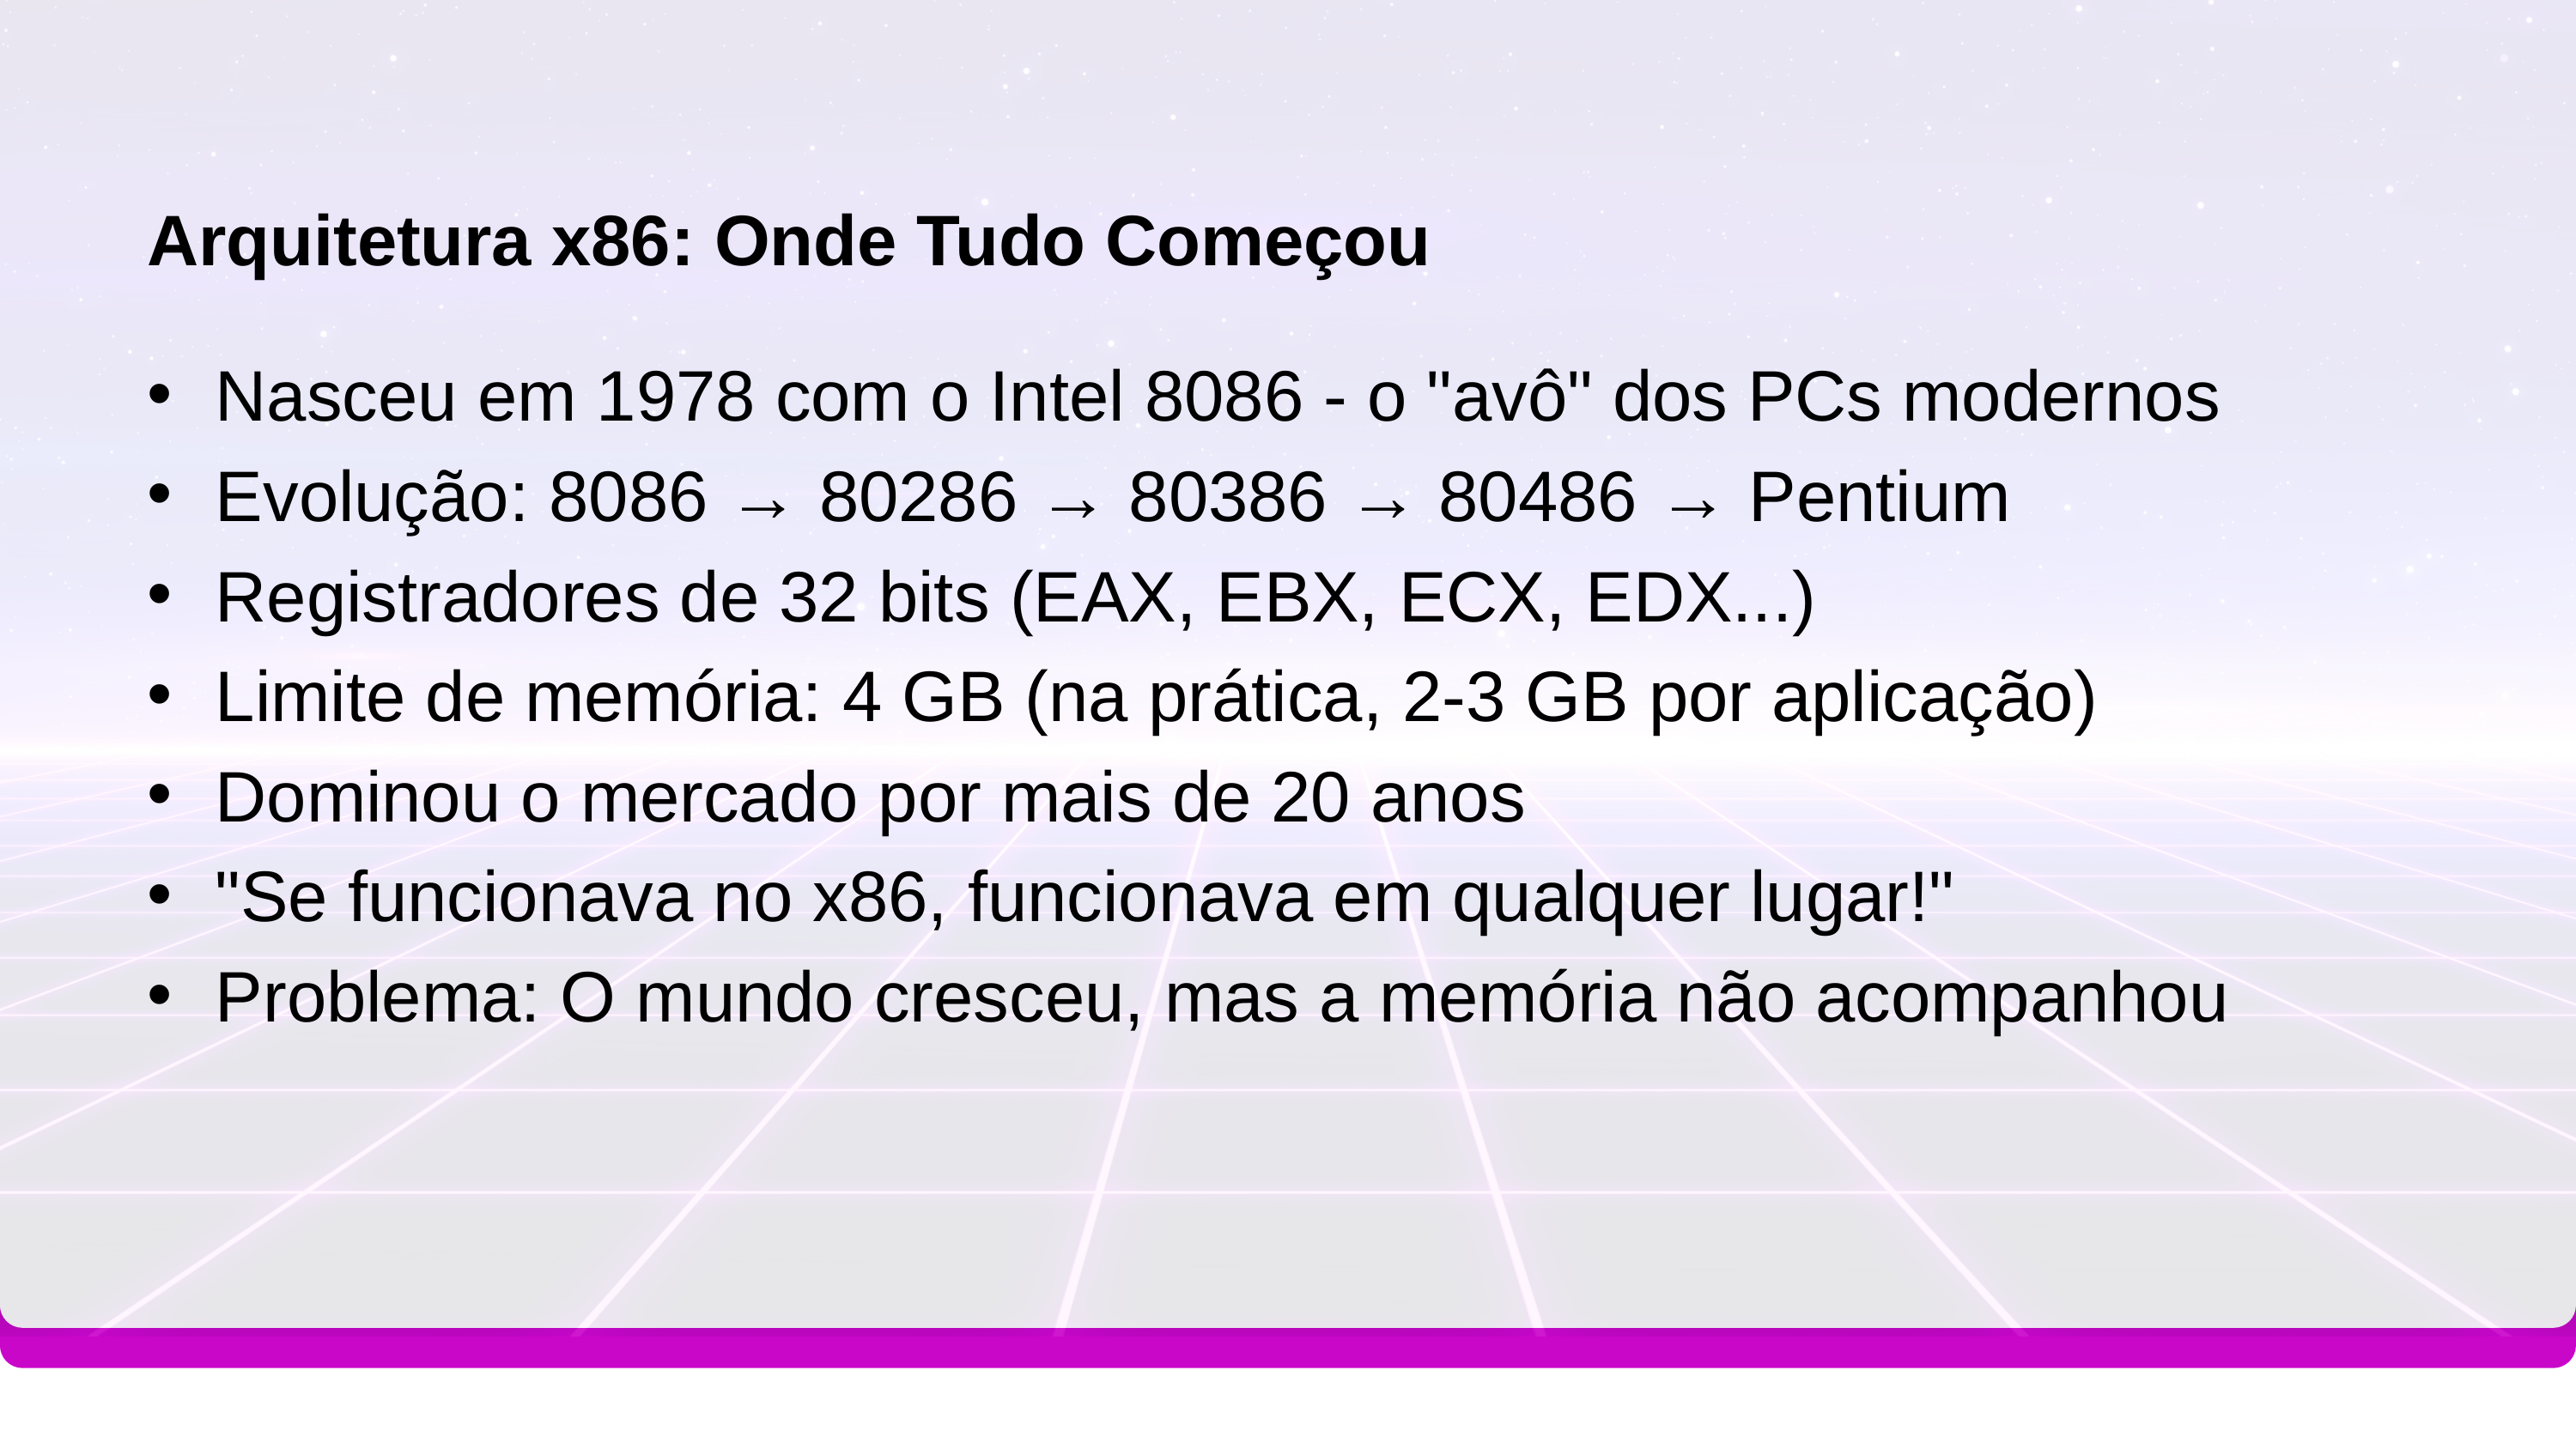

Arquitetura x86: Onde Tudo Começou
 Nasceu em 1978 com o Intel 8086 - o "avô" dos PCs modernos
 Evolução: 8086 → 80286 → 80386 → 80486 → Pentium
 Registradores de 32 bits (EAX, EBX, ECX, EDX...)
 Limite de memória: 4 GB (na prática, 2-3 GB por aplicação)
 Dominou o mercado por mais de 20 anos
 "Se funcionava no x86, funcionava em qualquer lugar!"
 Problema: O mundo cresceu, mas a memória não acompanhou